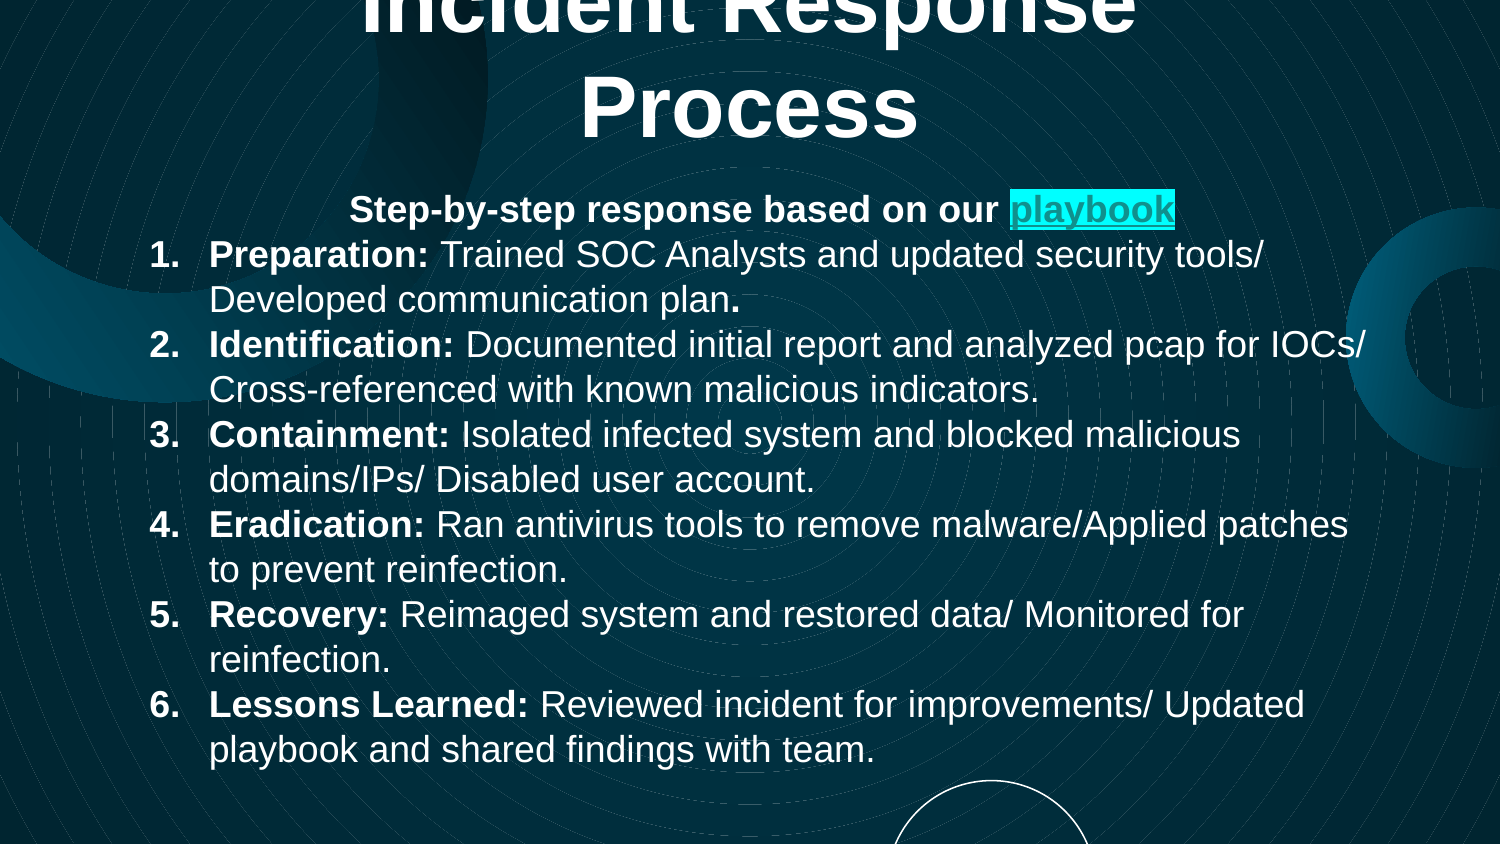

# Incident Response Process
Step-by-step response based on our playbook
Preparation: Trained SOC Analysts and updated security tools/ Developed communication plan.
Identification: Documented initial report and analyzed pcap for IOCs/ Cross-referenced with known malicious indicators.
Containment: Isolated infected system and blocked malicious domains/IPs/ Disabled user account.
Eradication: Ran antivirus tools to remove malware/Applied patches to prevent reinfection.
Recovery: Reimaged system and restored data/ Monitored for reinfection.
Lessons Learned: Reviewed incident for improvements/ Updated playbook and shared findings with team.